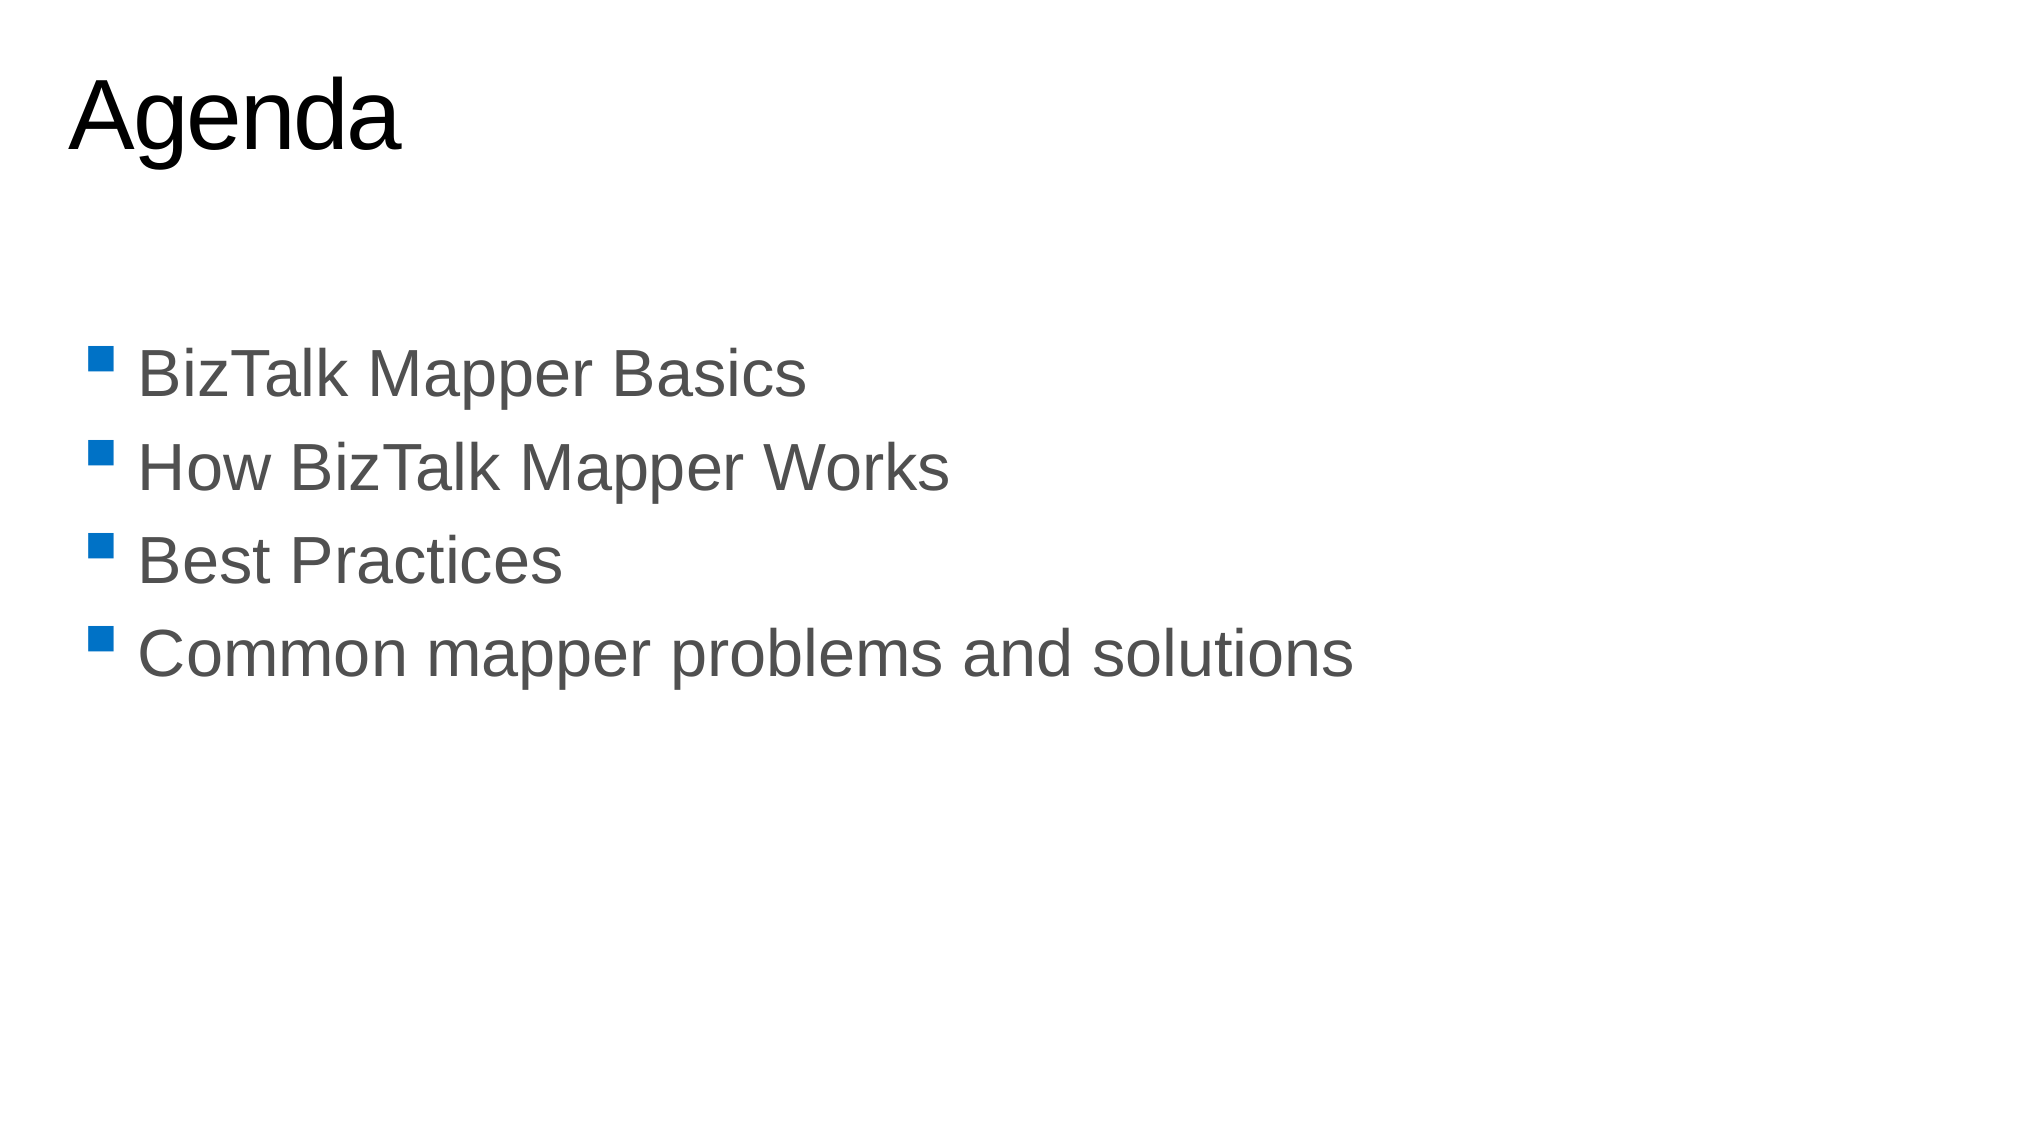

# Agenda
BizTalk Mapper Basics
How BizTalk Mapper Works
Best Practices
Common mapper problems and solutions